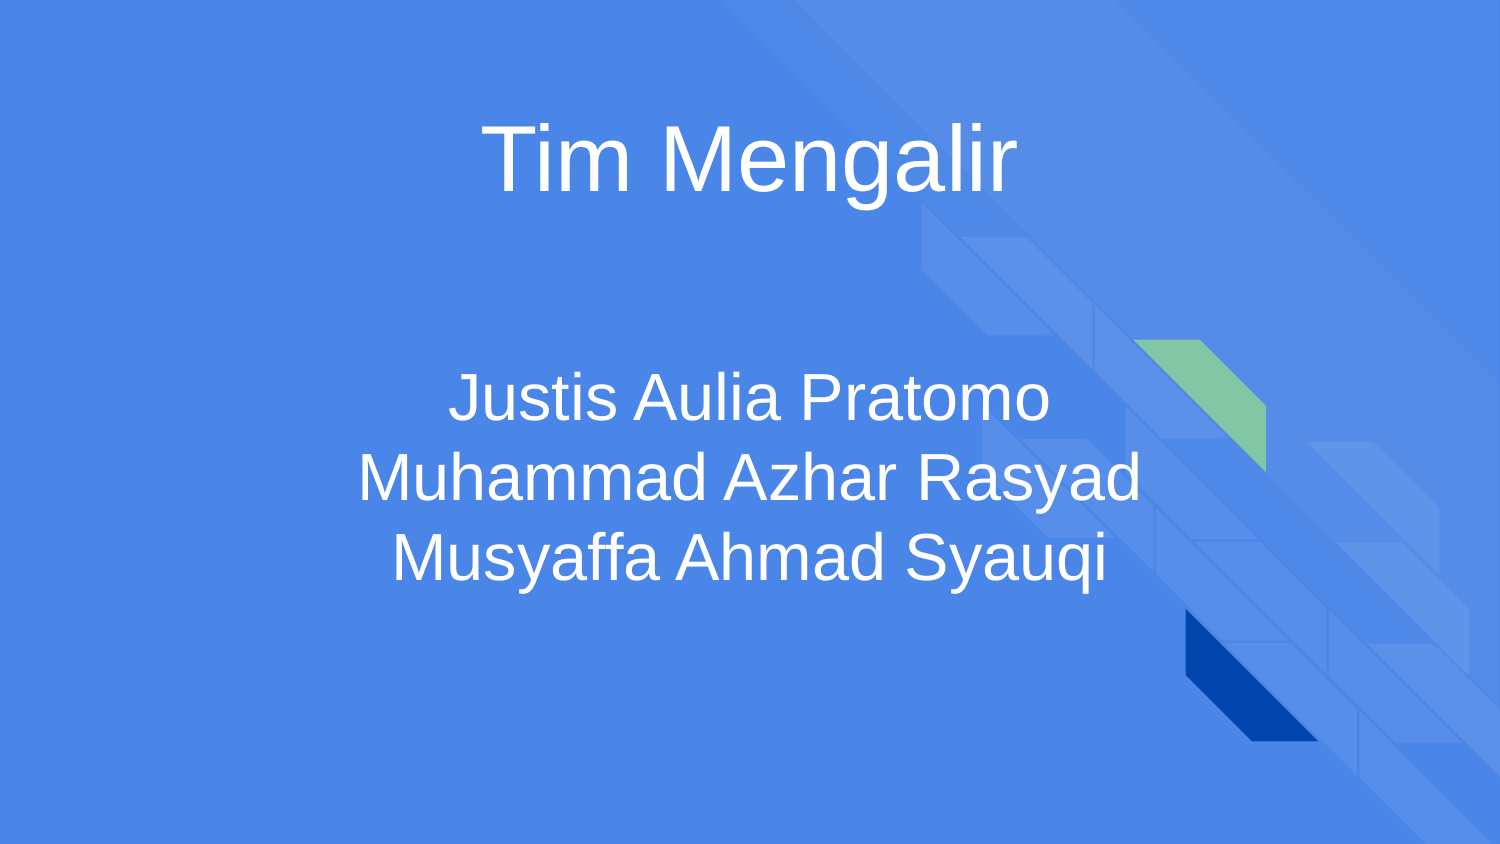

# Tim Mengalir

Justis Aulia Pratomo
Muhammad Azhar Rasyad
Musyaffa Ahmad Syauqi